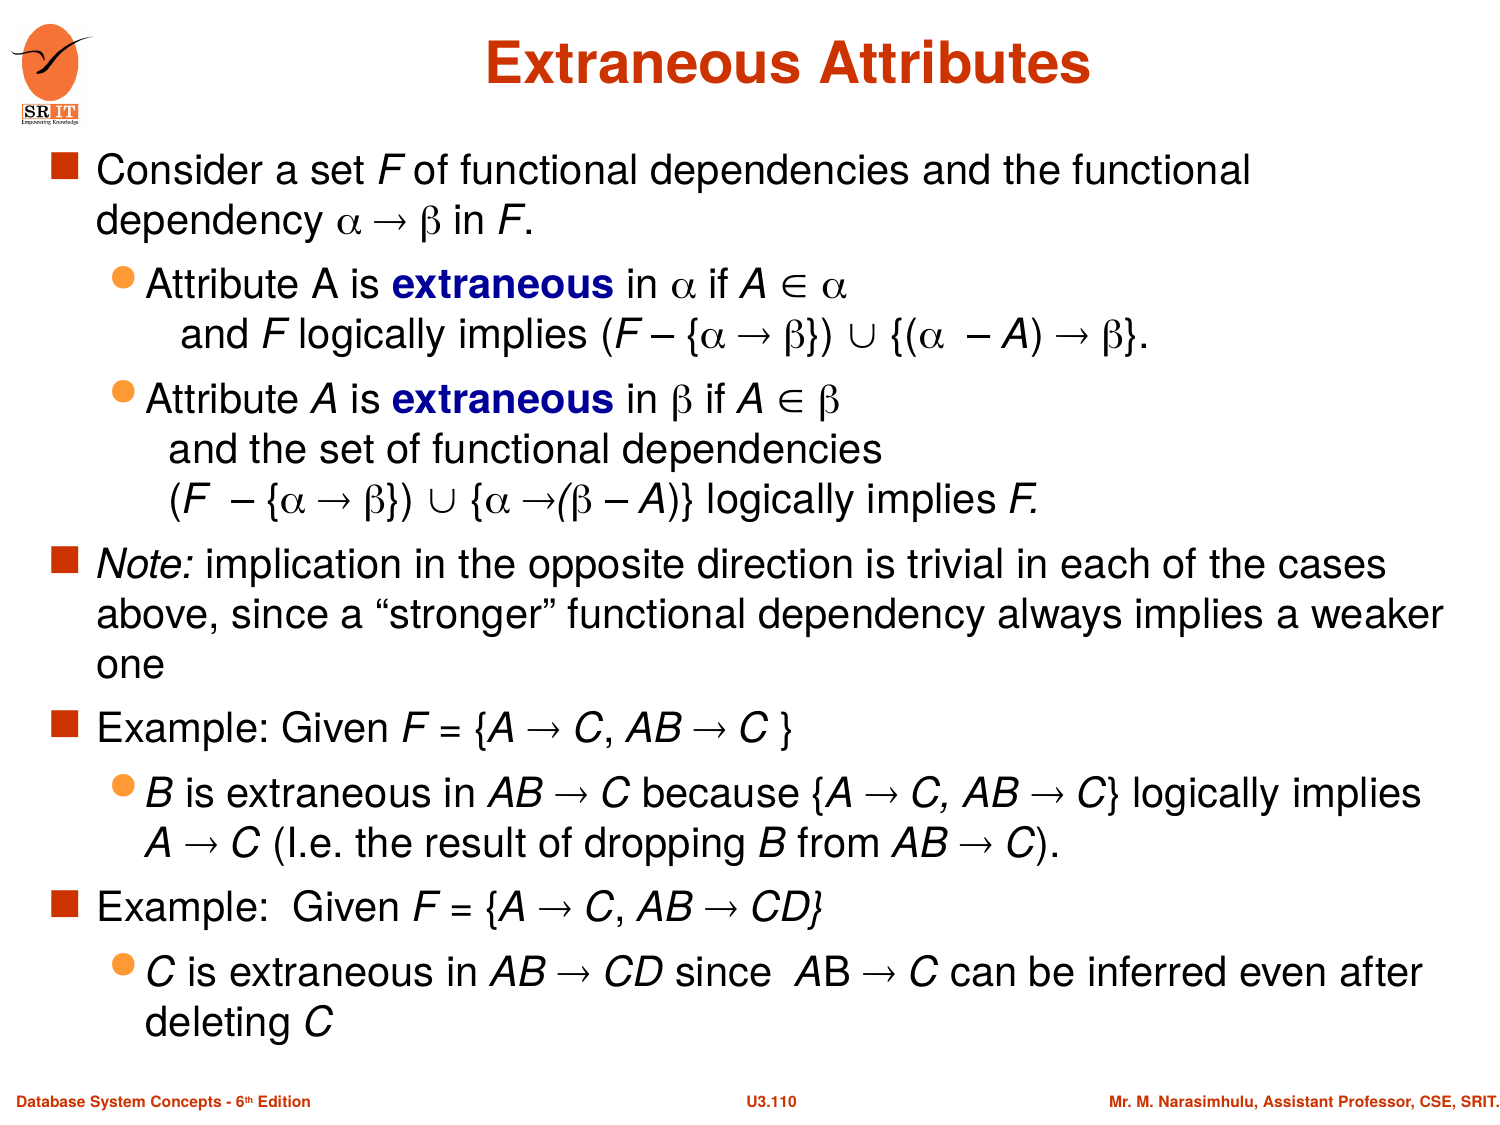

# Extraneous Attributes
Consider a set F of functional dependencies and the functional dependency α → β in F.
Attribute A is extraneous in α if A ∈ α
   and F logically implies (F – {α → β}) ∪ {(α  – A) → β}.
Attribute A is extraneous in β if A ∈ β
  and the set of functional dependencies
  (F  – {α → β}) ∪ {α →(β – A)} logically implies F.
Note: implication in the opposite direction is trivial in each of the cases above, since a “stronger” functional dependency always implies a weaker one
Example: Given F = {A → C, AB → C }
B is extraneous in AB → C because {A → C, AB → C} logically implies A → C (I.e. the result of dropping B from AB → C).
Example:  Given F = {A → C, AB → CD}
C is extraneous in AB → CD since  AB → C can be inferred even after deleting C